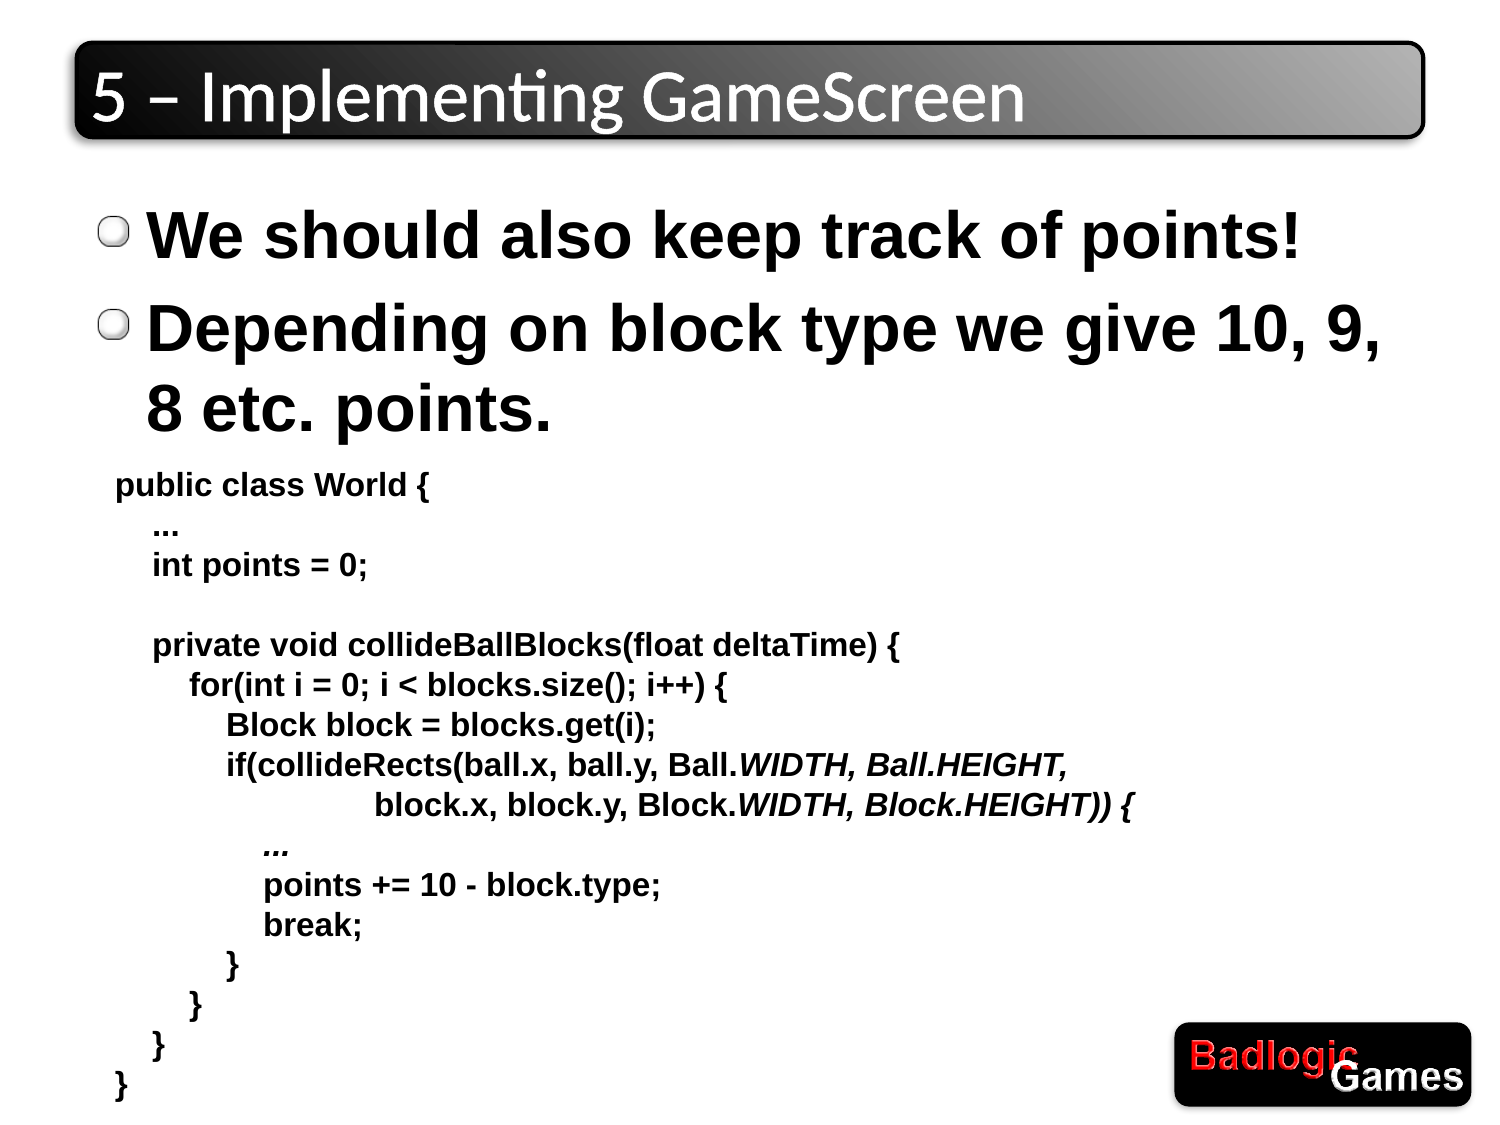

# 5 – Implementing GameScreen
We should also keep track of points!
Depending on block type we give 10, 9, 8 etc. points.

public class World {
    ...
    int points = 0;

    private void collideBallBlocks(float deltaTime) {
        for(int i = 0; i < blocks.size(); i++) {
            Block block = blocks.get(i);
            if(collideRects(ball.x, ball.y, Ball.WIDTH, Ball.HEIGHT,
                            block.x, block.y, Block.WIDTH, Block.HEIGHT)) {
                ...
                points += 10 - block.type;
                break;
            }
        }
    }
}